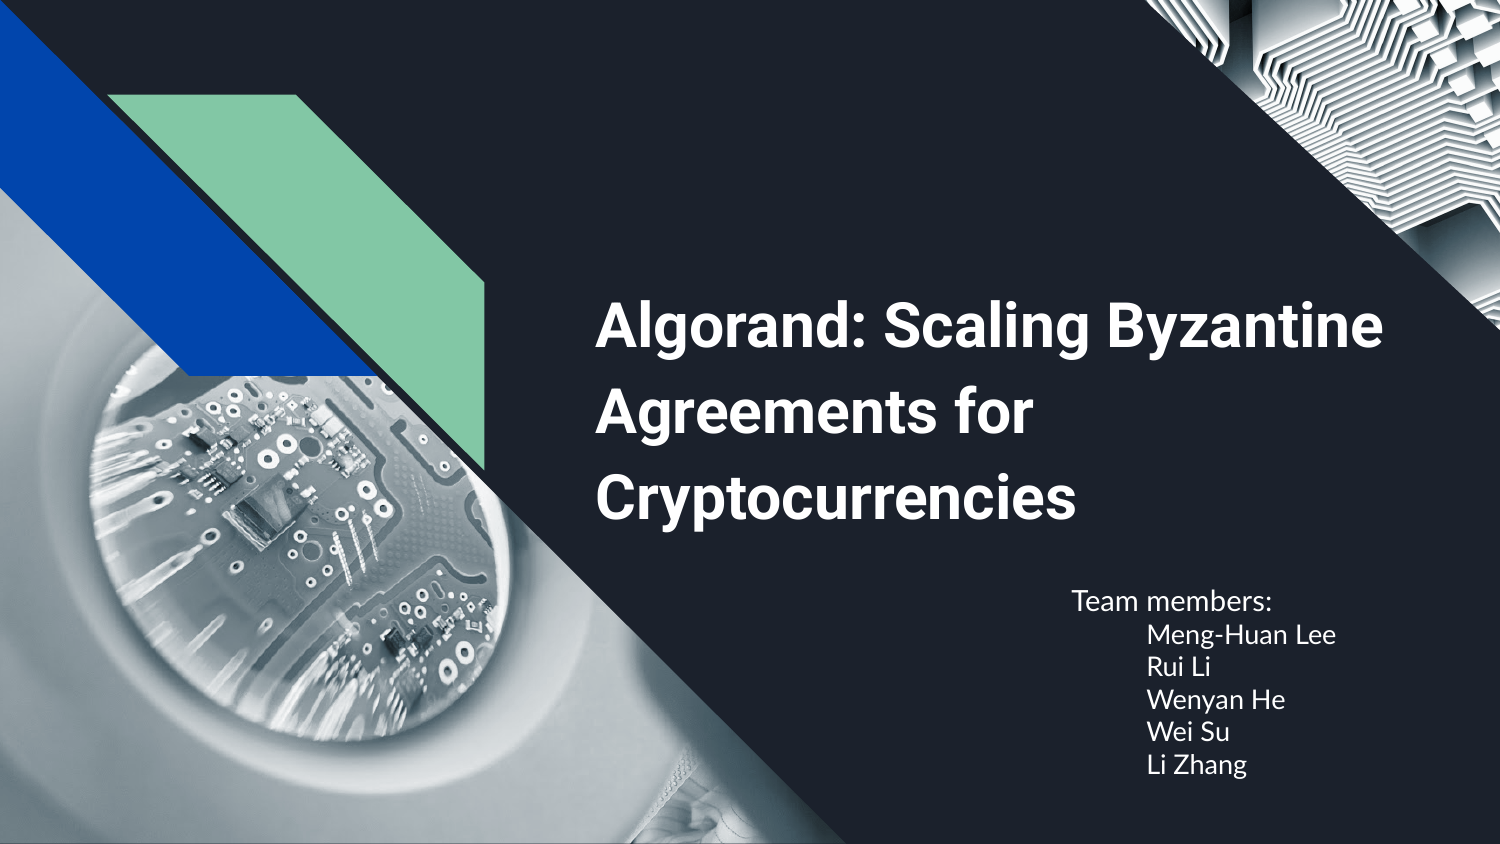

# Algorand: Scaling Byzantine Agreements for Cryptocurrencies
Team members:
Meng-Huan Lee
Rui Li
Wenyan He
Wei Su
Li Zhang